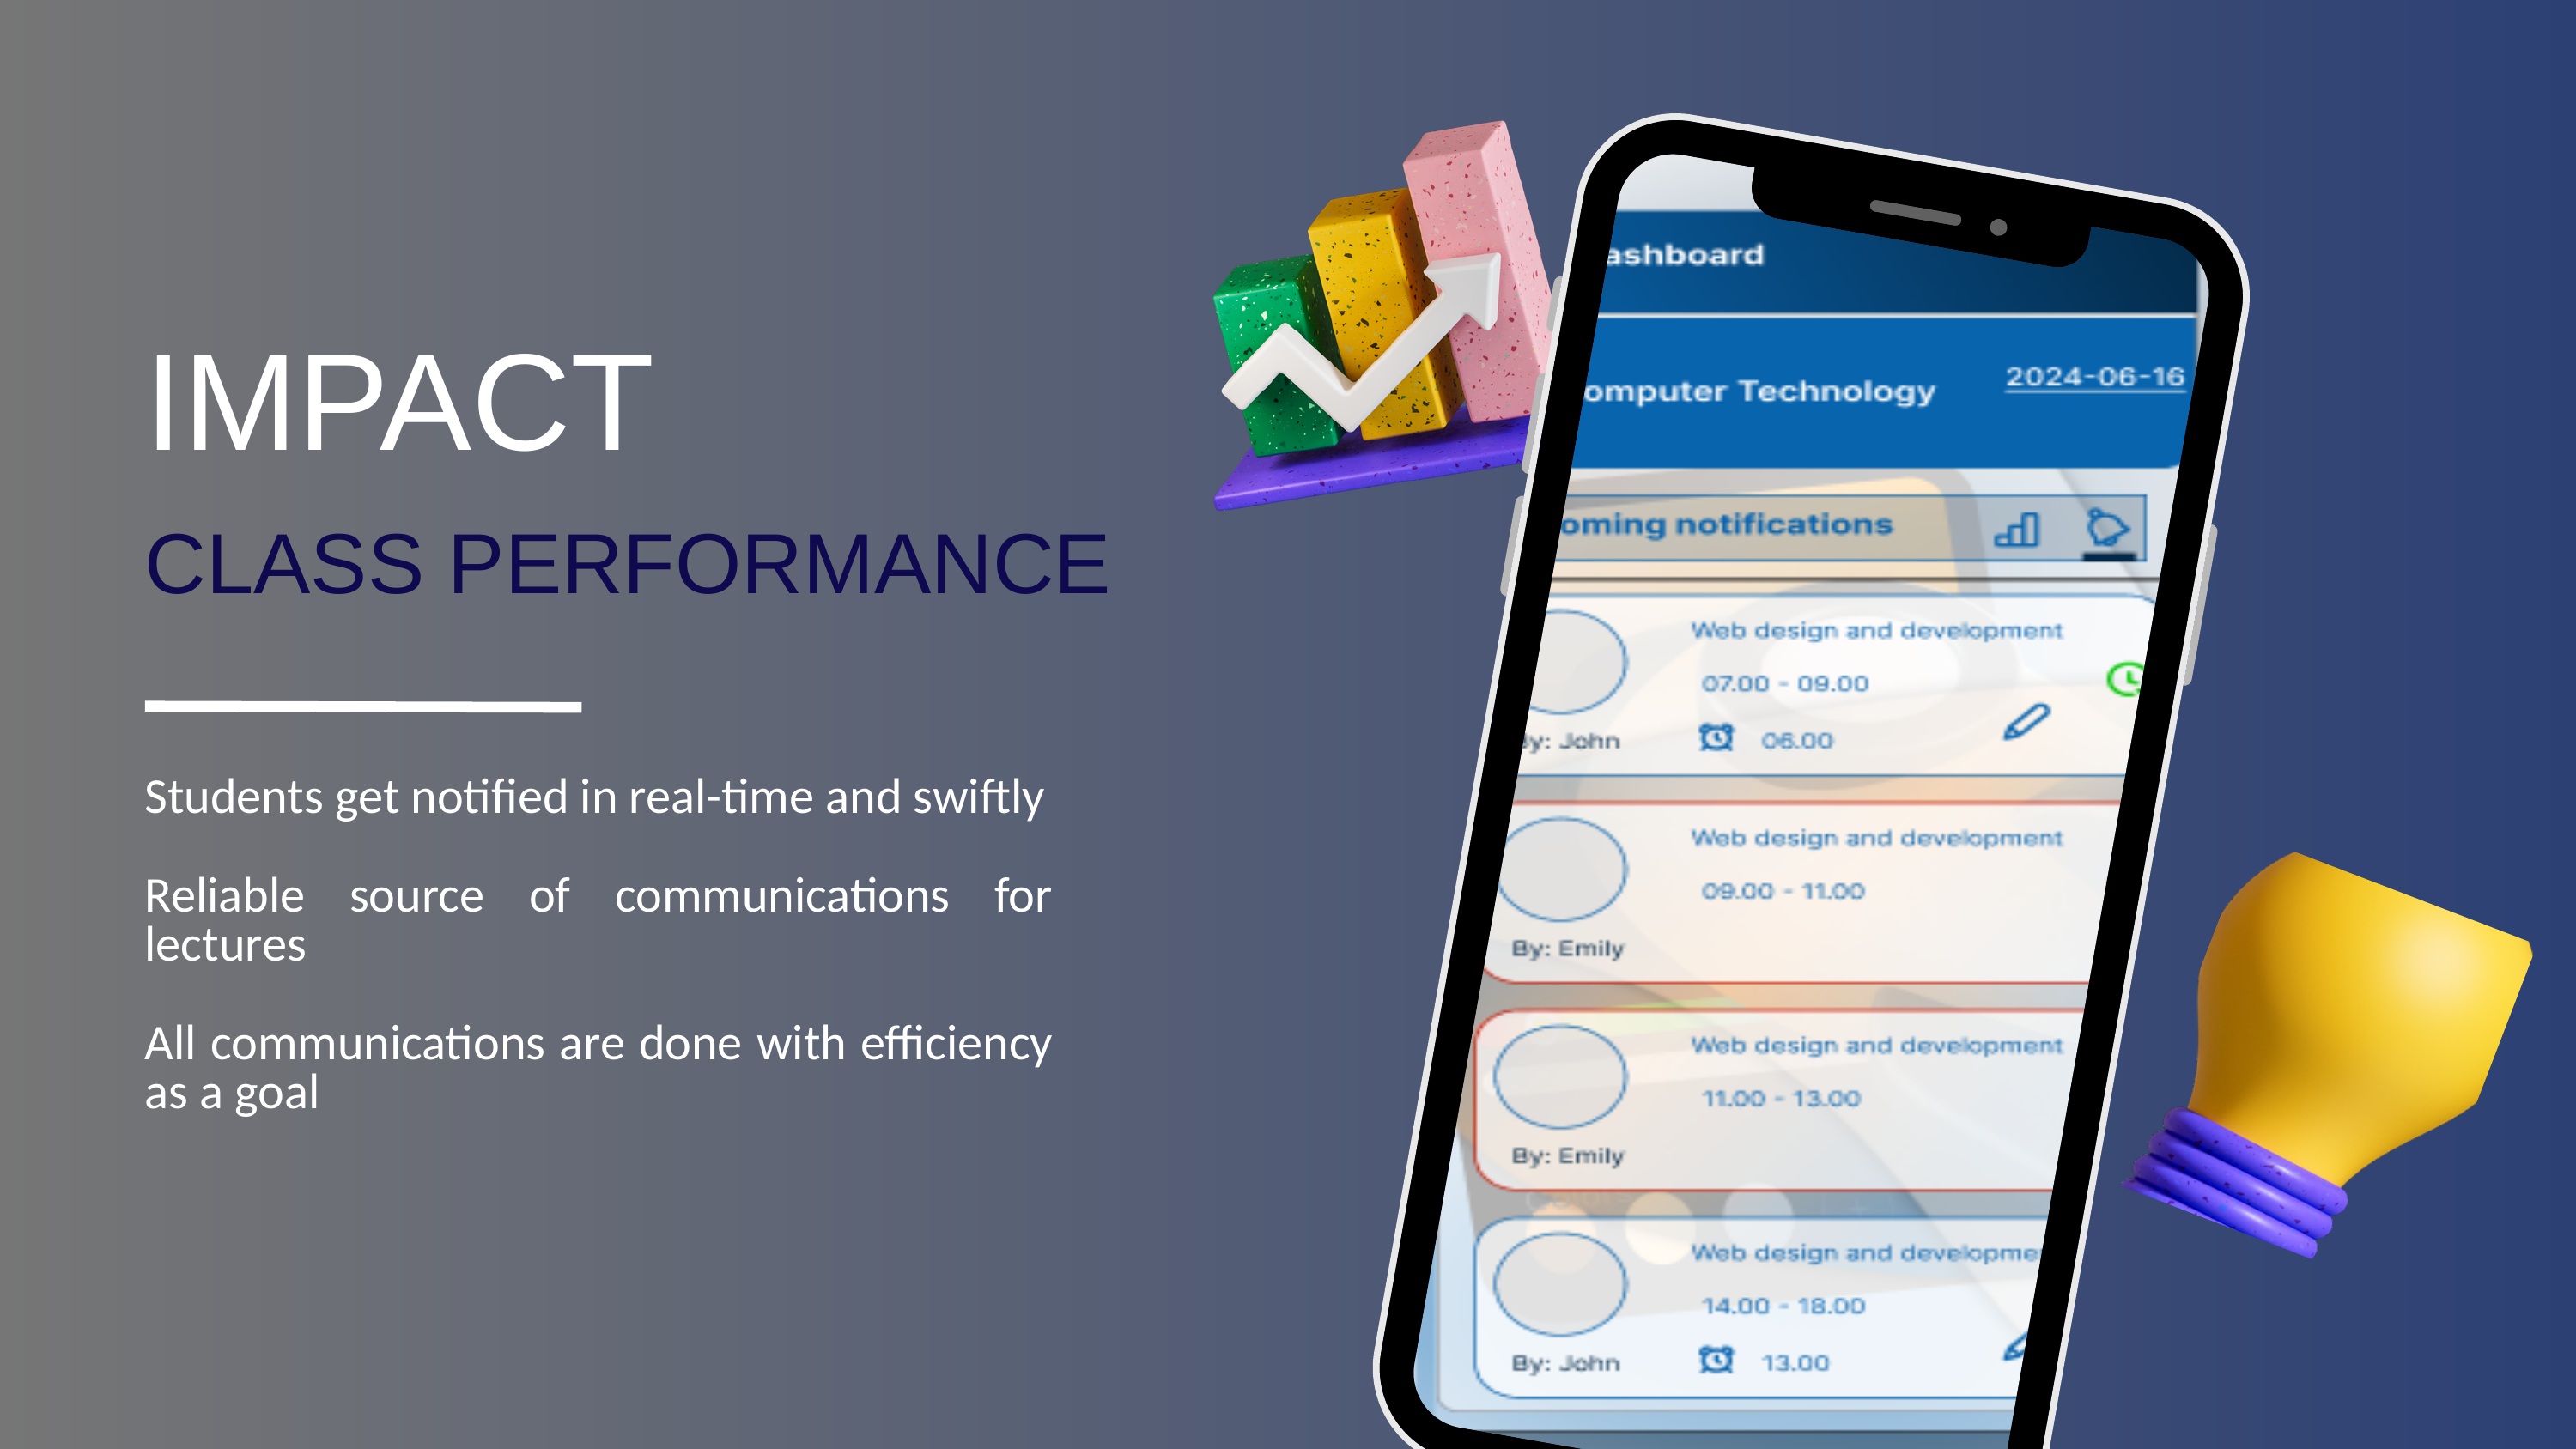

IMPACT
CLASS PERFORMANCE

Students get notified in real-time and swiftly

Reliable source of communications for lectures

All communications are done with efficiency as a goal